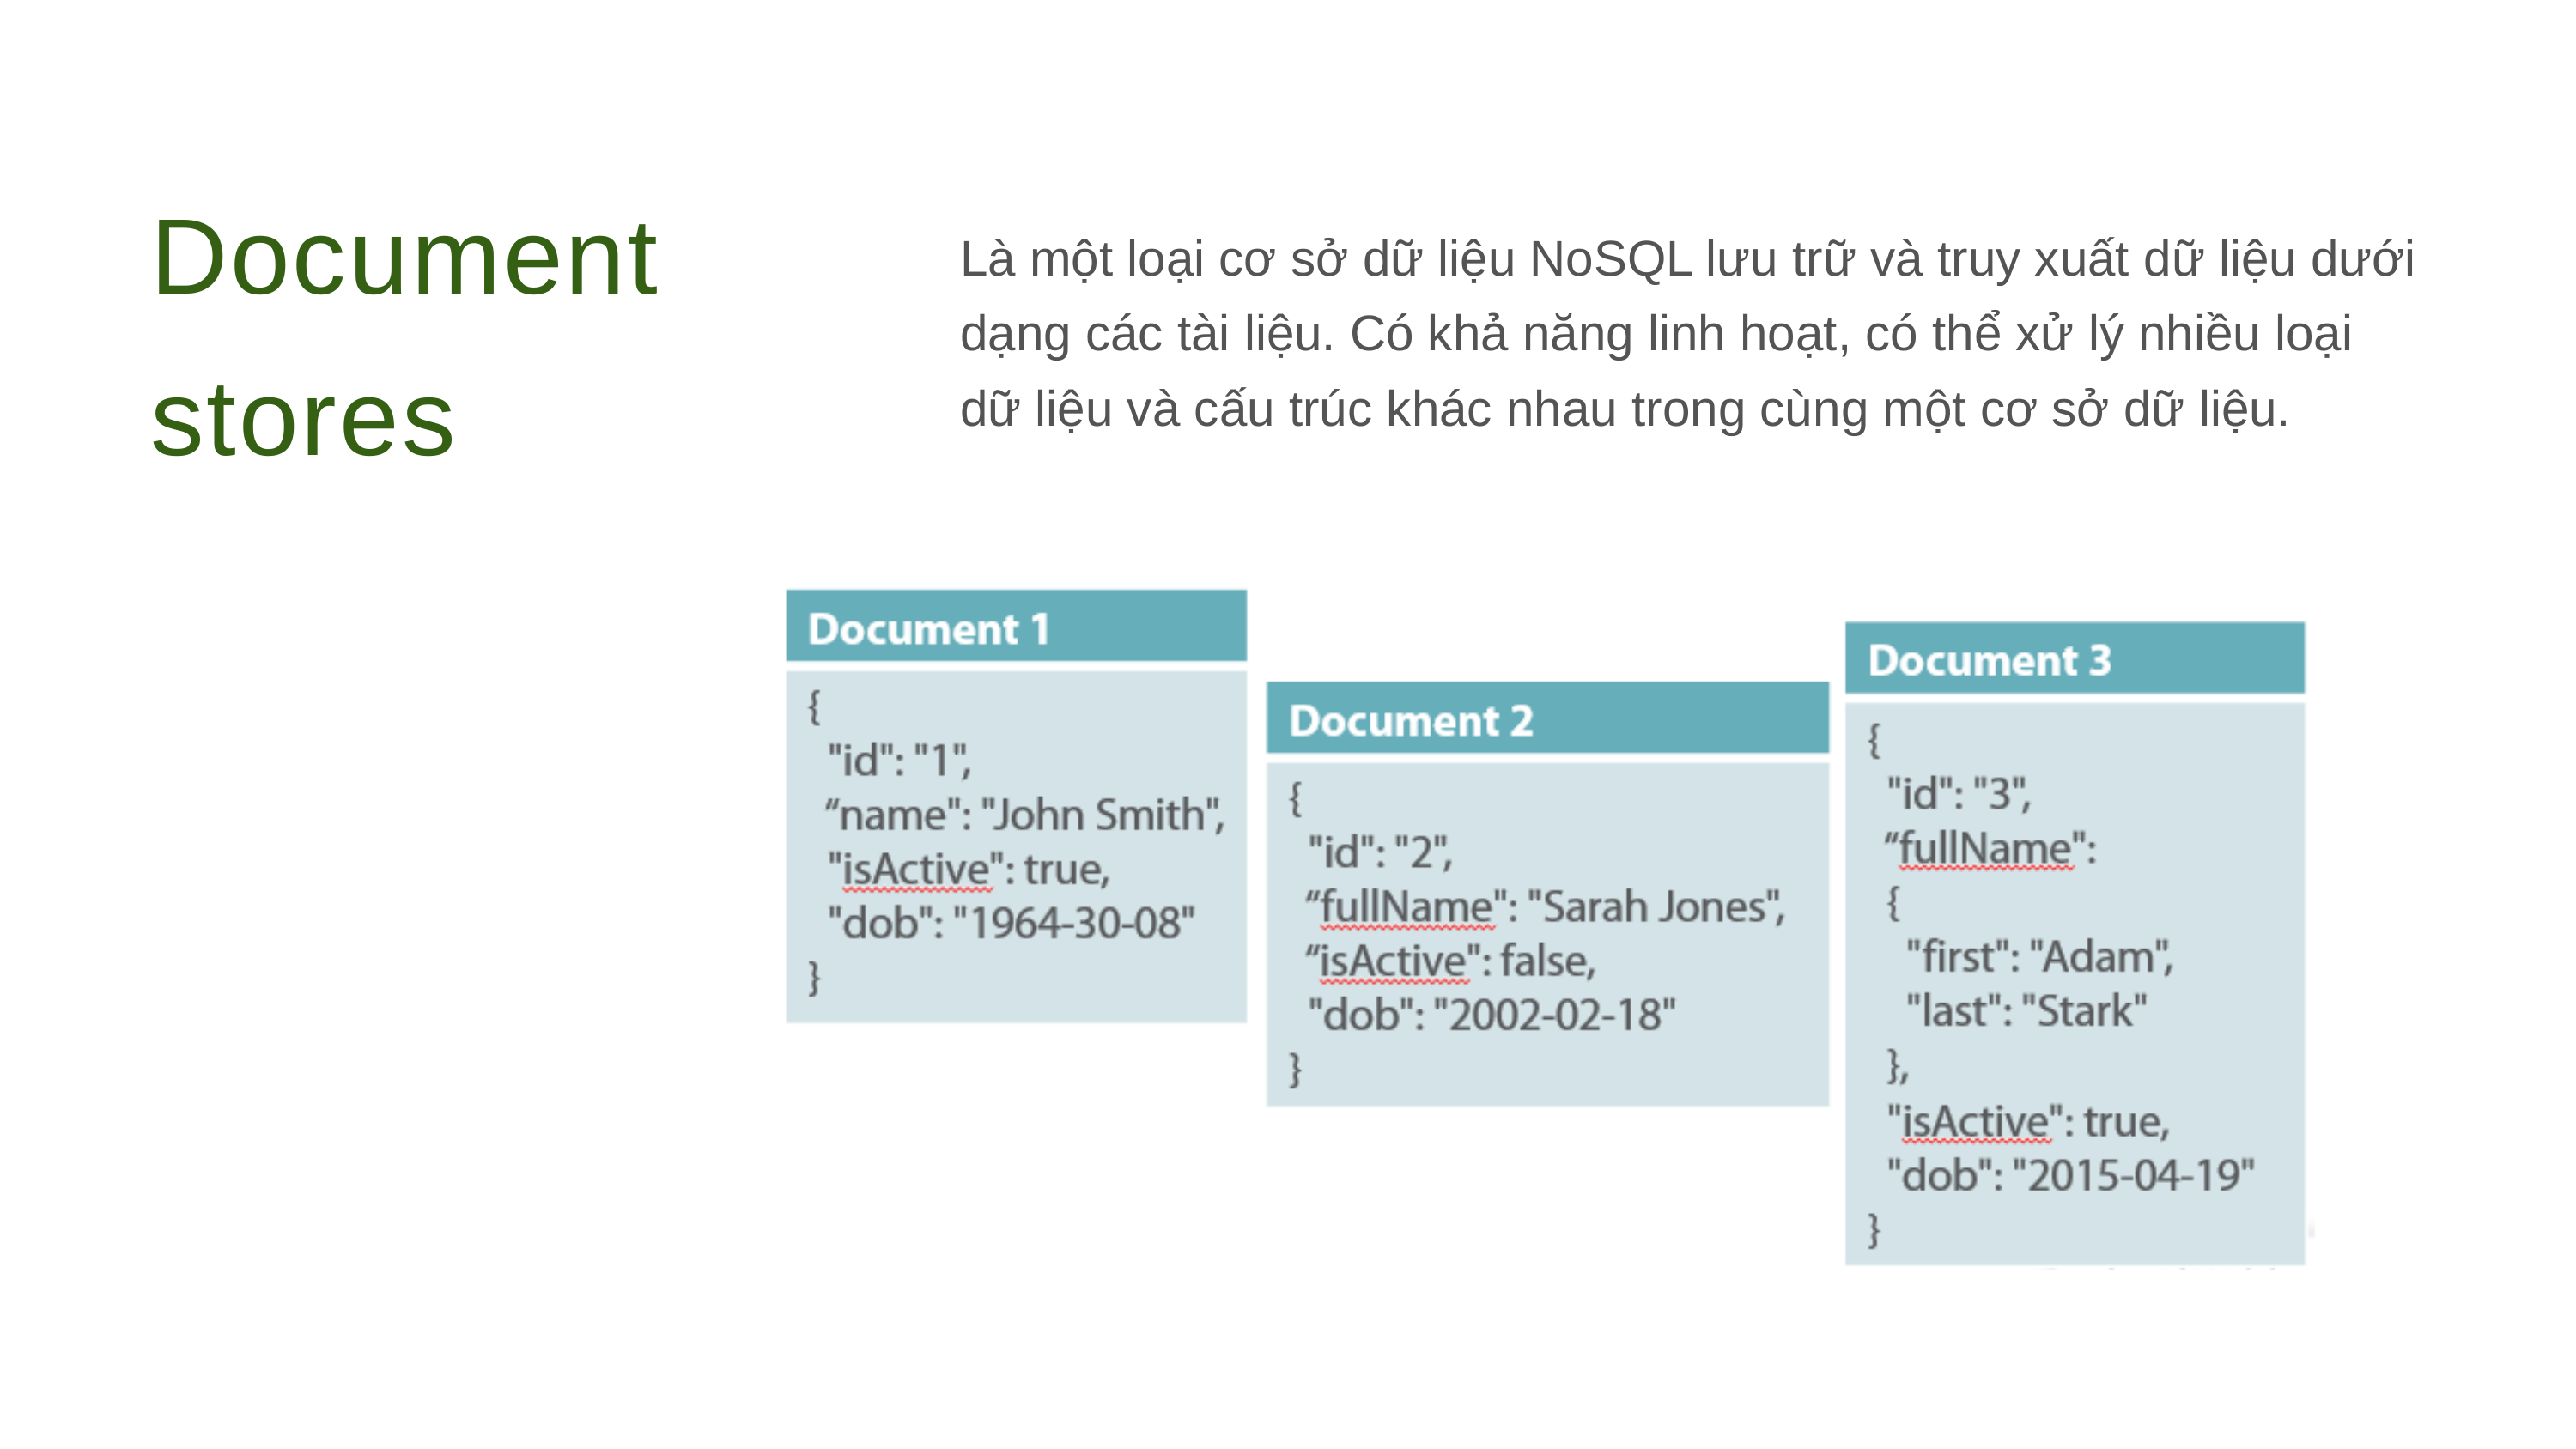

Document stores
Là một loại cơ sở dữ liệu NoSQL lưu trữ và truy xuất dữ liệu dưới dạng các tài liệu. Có khả năng linh hoạt, có thể xử lý nhiều loại dữ liệu và cấu trúc khác nhau trong cùng một cơ sở dữ liệu.